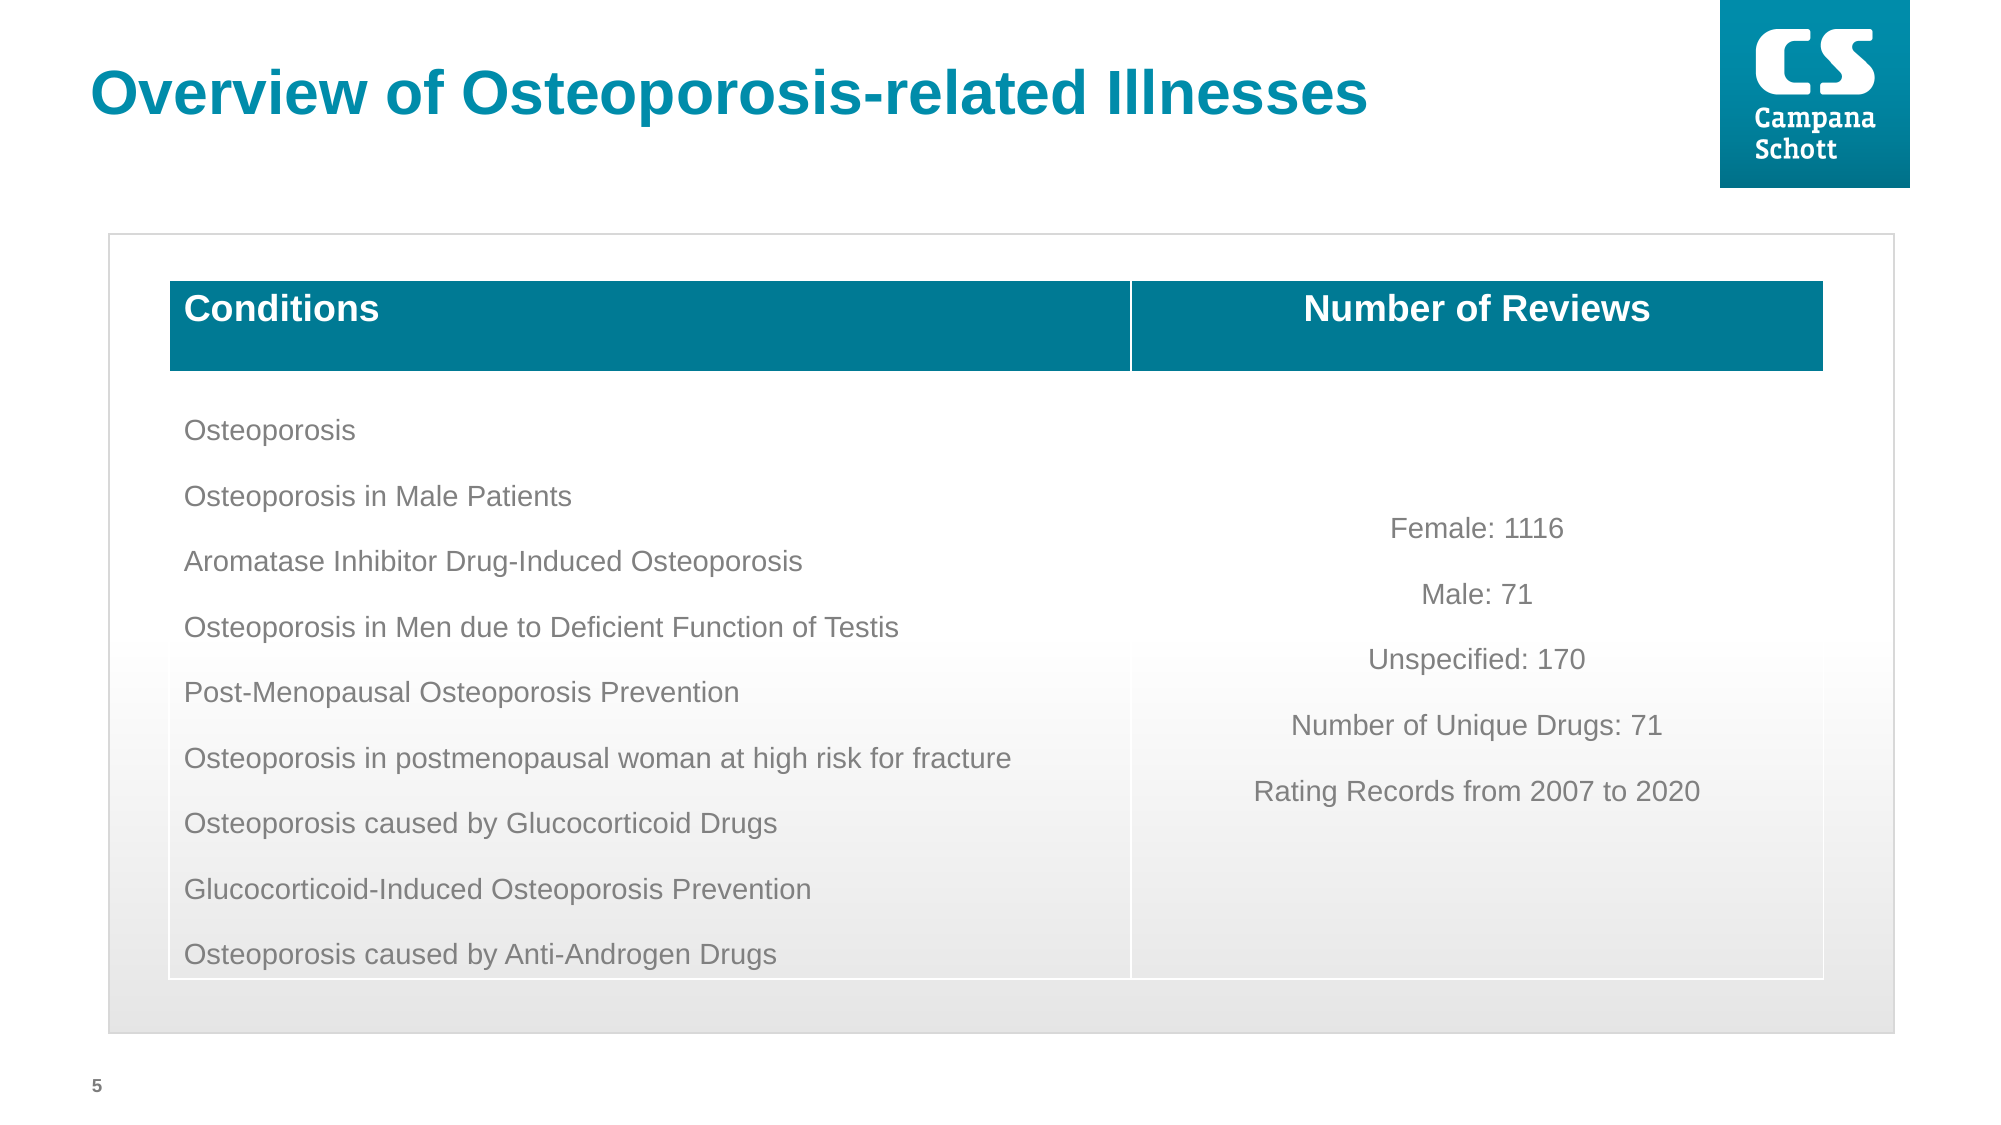

# Overview of Osteoporosis-related Illnesses

| Conditions | Number of Reviews |
| --- | --- |
| Osteoporosis Osteoporosis in Male Patients Aromatase Inhibitor Drug-Induced Osteoporosis Osteoporosis in Men due to Deficient Function of Testis Post-Menopausal Osteoporosis Prevention Osteoporosis in postmenopausal woman at high risk for fracture Osteoporosis caused by Glucocorticoid Drugs Glucocorticoid-Induced Osteoporosis Prevention Osteoporosis caused by Anti-Androgen Drugs | Female: 1116 Male: 71 Unspecified: 170 Number of Unique Drugs: 71 Rating Records from 2007 to 2020 |
5